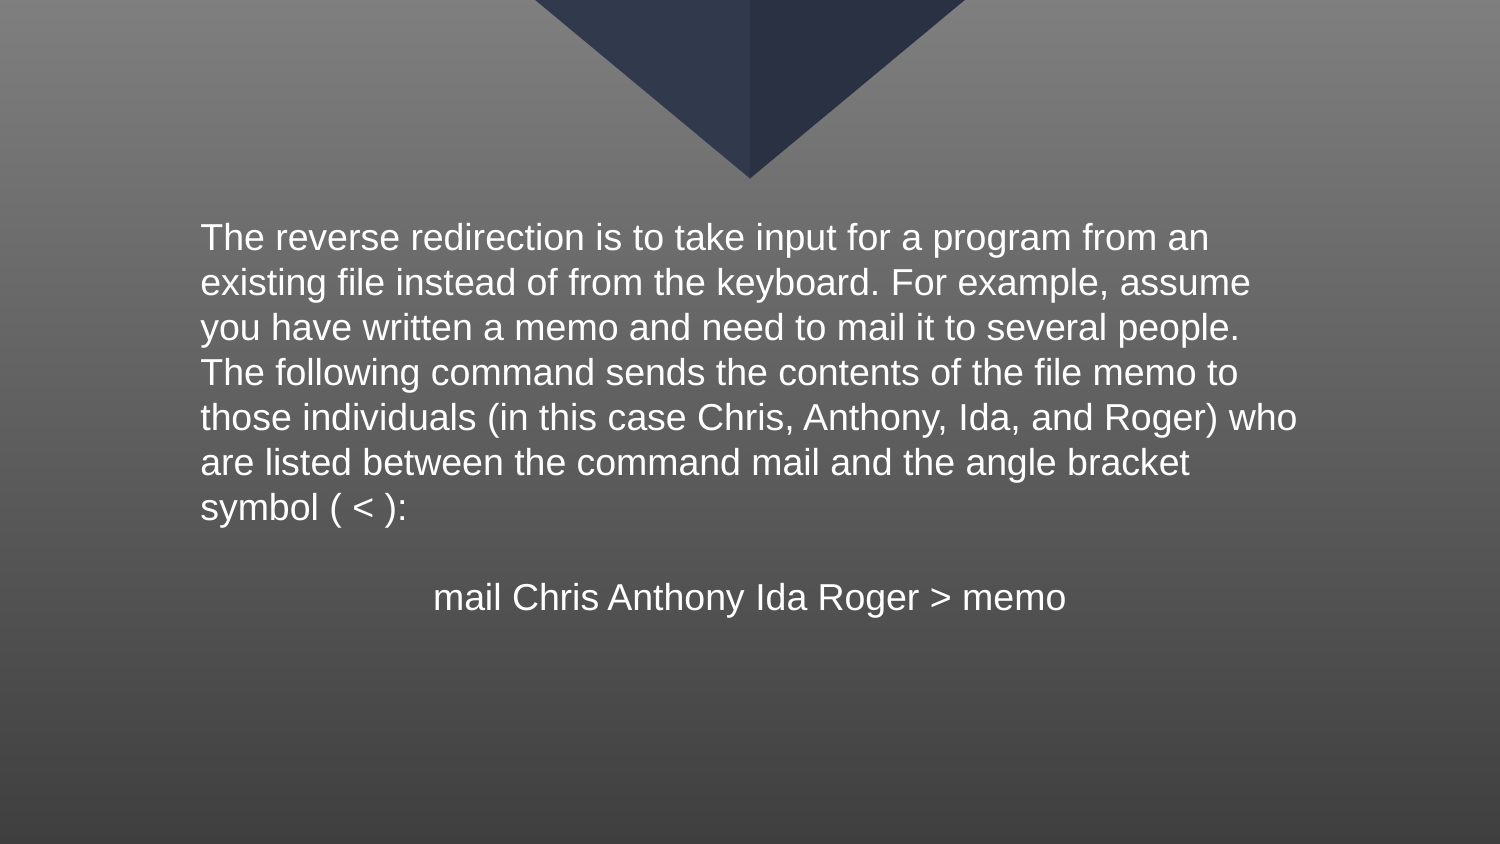

# The reverse redirection is to take input for a program from an existing file instead of from the keyboard. For example, assume you have written a memo and need to mail it to several people. The following command sends the contents of the file memo to those individuals (in this case Chris, Anthony, Ida, and Roger) who are listed between the command mail and the angle bracket symbol ( < ):

mail Chris Anthony Ida Roger > memo